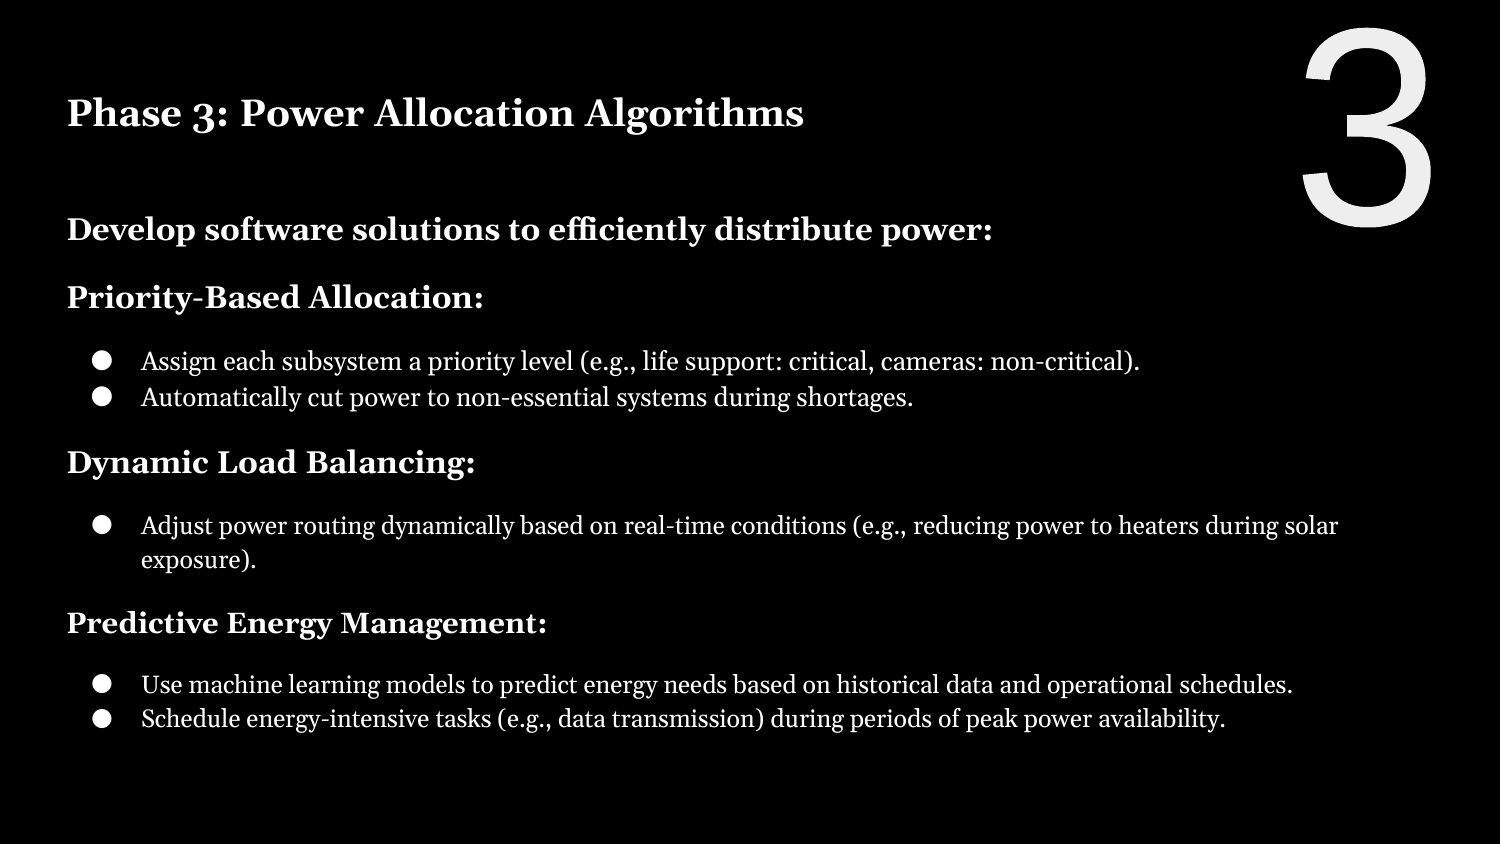

3
# Phase 3: Power Allocation Algorithms
Develop software solutions to efficiently distribute power:
Priority-Based Allocation:
Assign each subsystem a priority level (e.g., life support: critical, cameras: non-critical).
Automatically cut power to non-essential systems during shortages.
Dynamic Load Balancing:
Adjust power routing dynamically based on real-time conditions (e.g., reducing power to heaters during solar exposure).
Predictive Energy Management:
Use machine learning models to predict energy needs based on historical data and operational schedules.
Schedule energy-intensive tasks (e.g., data transmission) during periods of peak power availability.